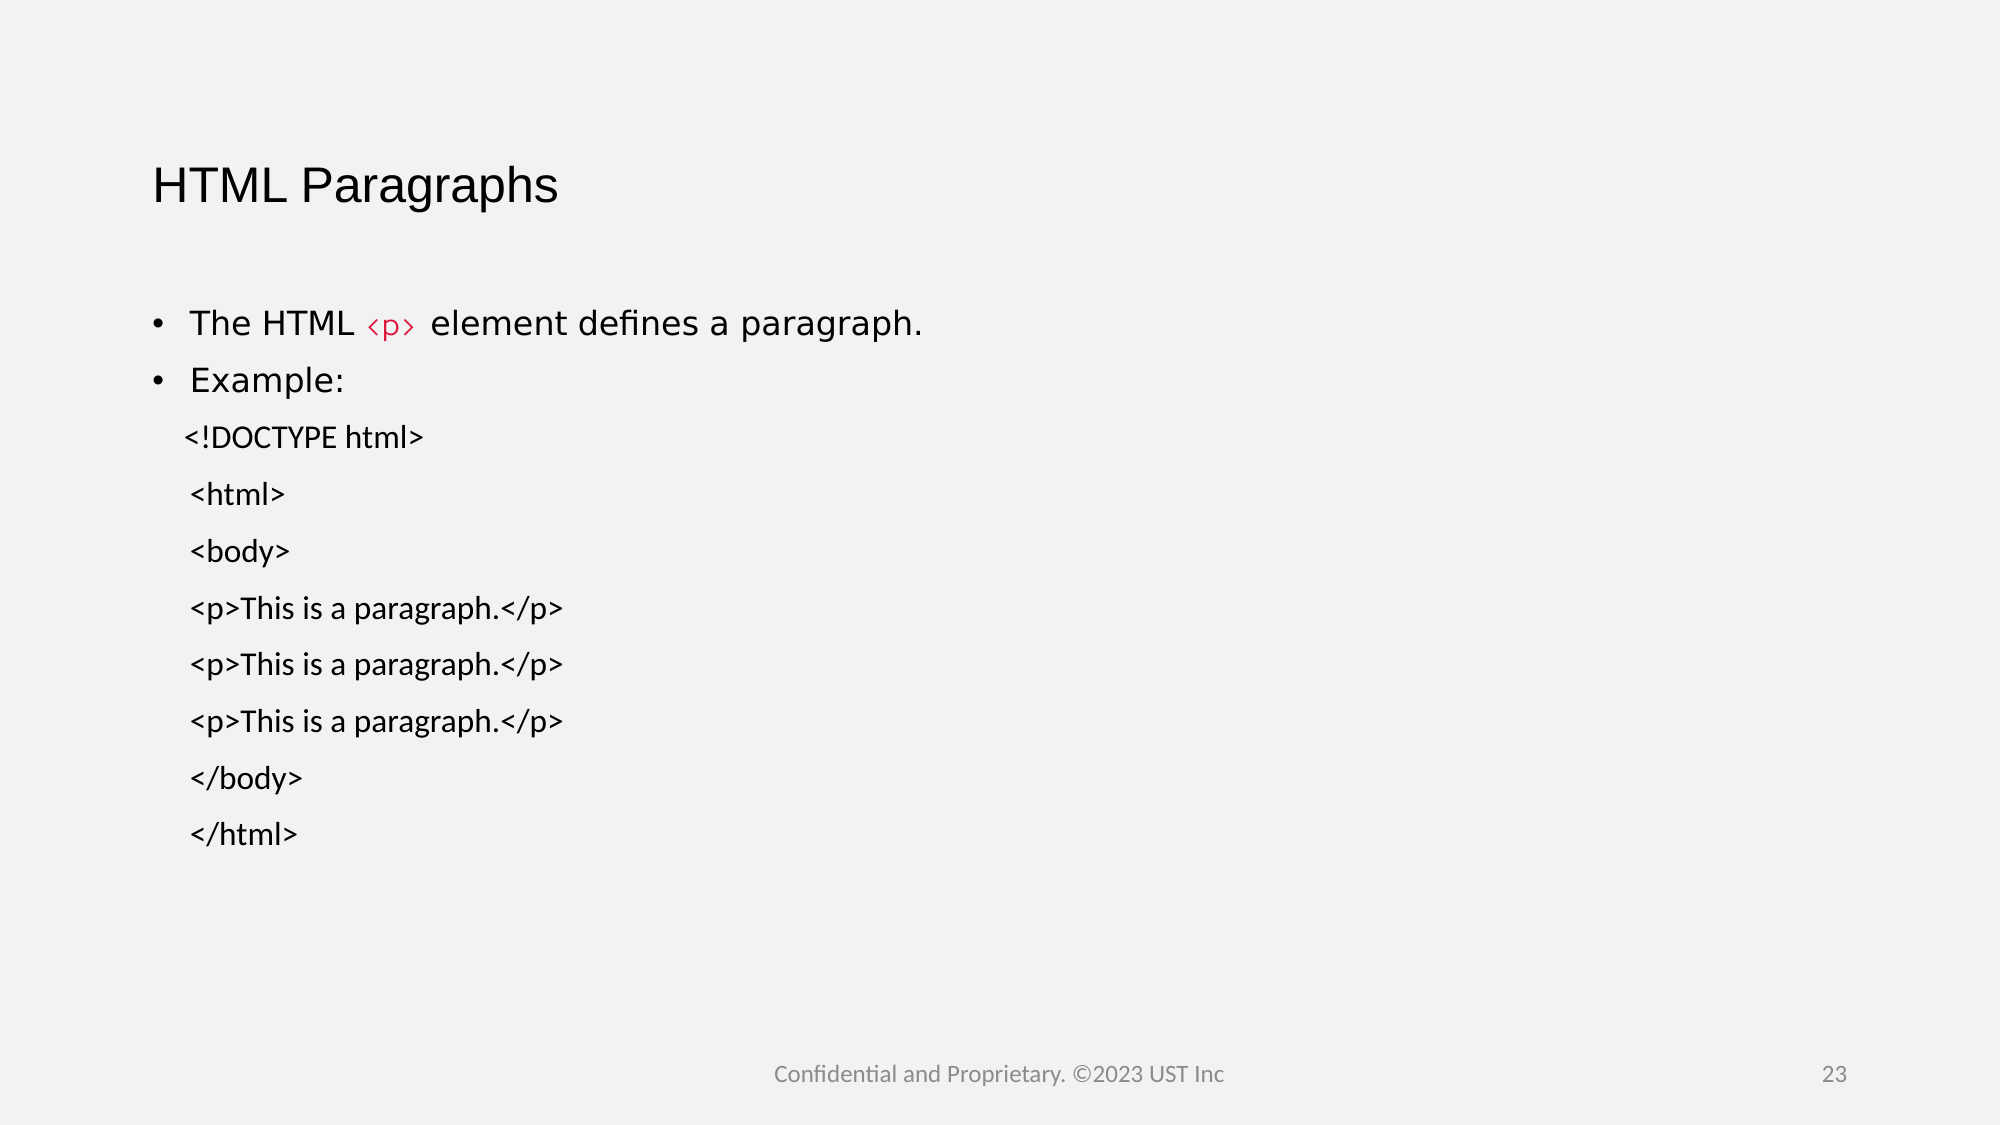

# HTML Paragraphs

The HTML <p> element defines a paragraph.
Example:
   <!DOCTYPE html>
     <html>
     <body>
     <p>This is a paragraph.</p>
     <p>This is a paragraph.</p>
     <p>This is a paragraph.</p>
     </body>
     </html>

Confidential and Proprietary. ©2023 UST Inc
23